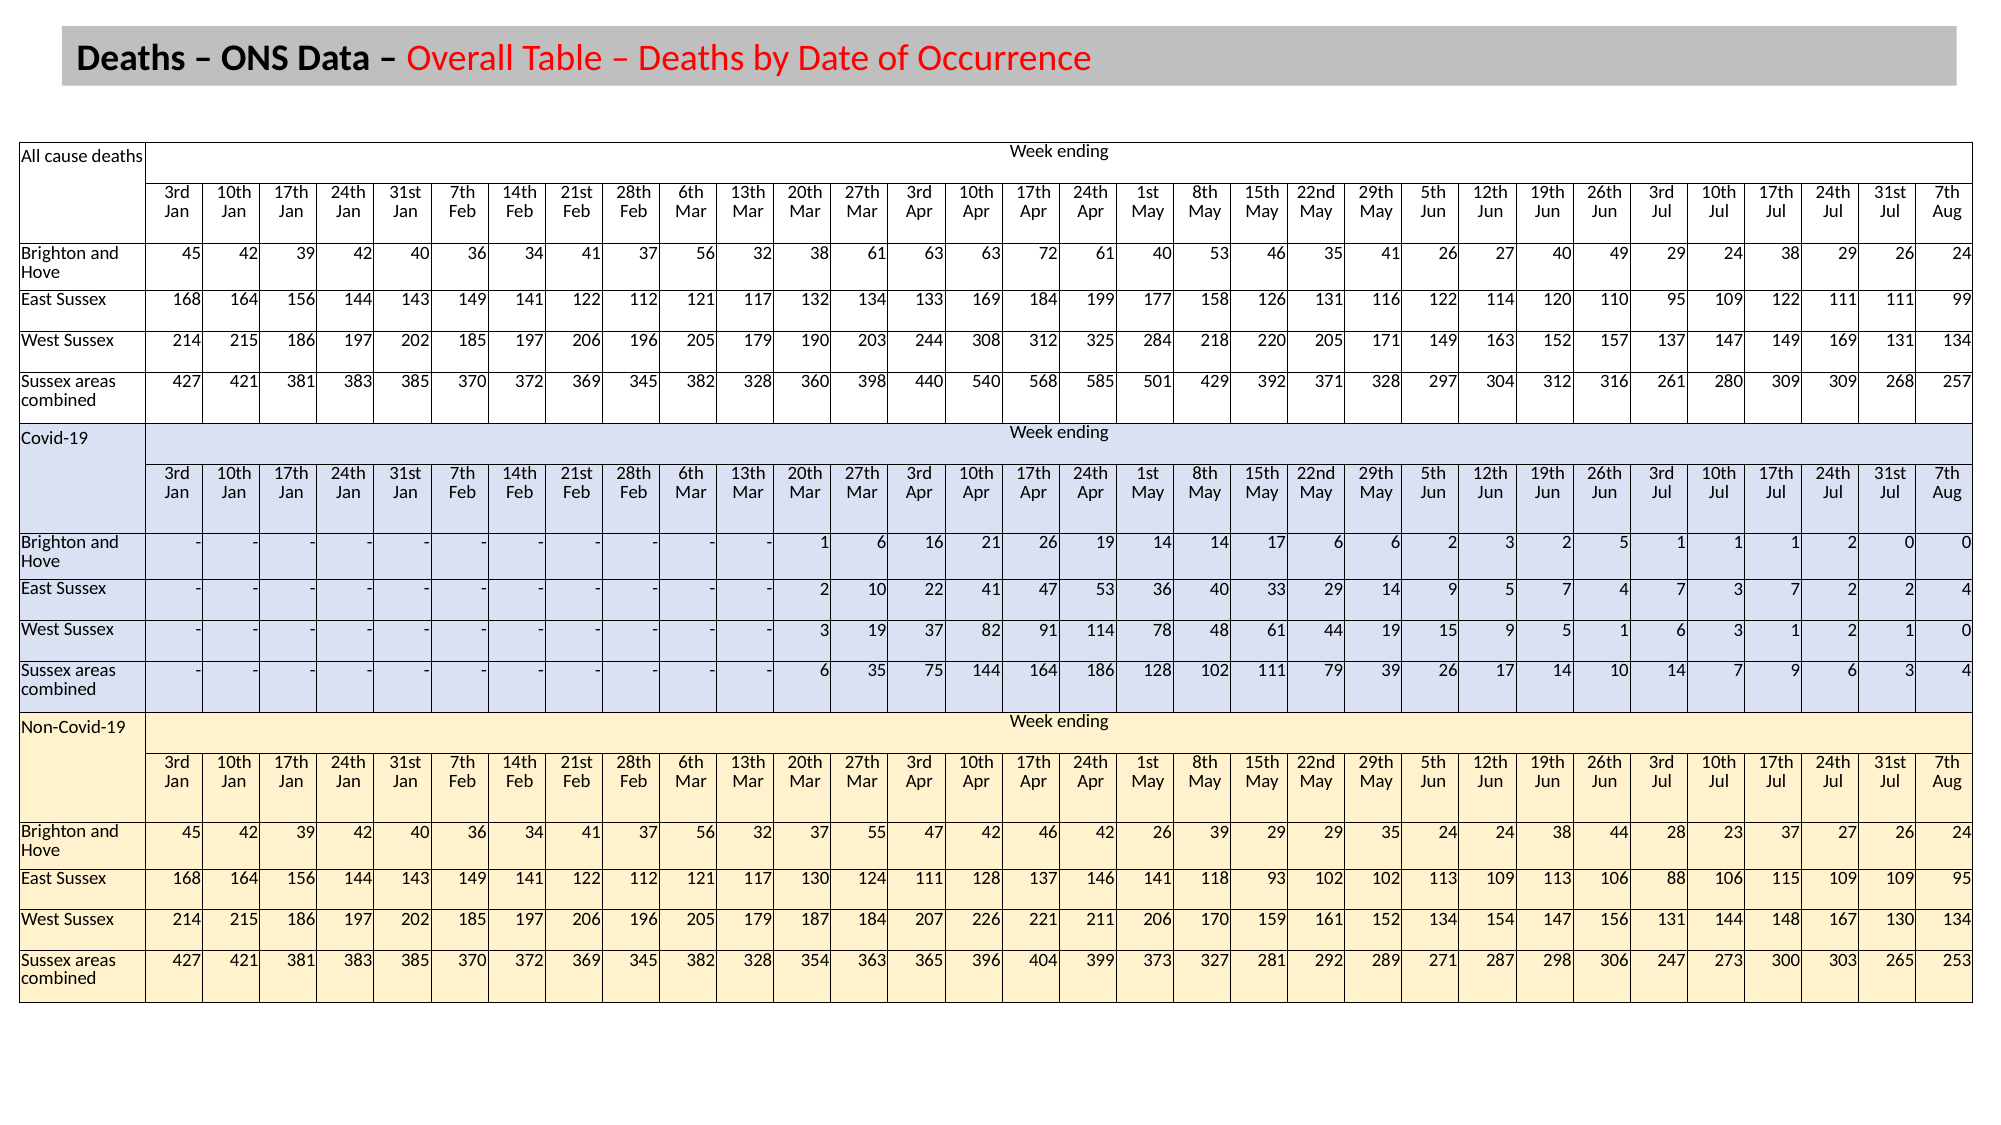

Deaths – ONS Data – Overall Table – Deaths by Date of Occurrence
| All cause deaths | Week ending |  |  |  |  |  |  |  |  |  |  |  |  |  |  |  |  |  |  |  |  |  |  |  |  |  |  |  |  |  |  |  |
| --- | --- | --- | --- | --- | --- | --- | --- | --- | --- | --- | --- | --- | --- | --- | --- | --- | --- | --- | --- | --- | --- | --- | --- | --- | --- | --- | --- | --- | --- | --- | --- | --- |
|  | 3rd Jan | 10th Jan | 17th Jan | 24th Jan | 31st Jan | 7th Feb | 14th Feb | 21st Feb | 28th Feb | 6th Mar | 13th Mar | 20th Mar | 27th Mar | 3rd Apr | 10th Apr | 17th Apr | 24th Apr | 1st May | 8th May | 15th May | 22nd May | 29th May | 5th Jun | 12th Jun | 19th Jun | 26th Jun | 3rd Jul | 10th Jul | 17th Jul | 24th Jul | 31st Jul | 7th Aug |
| Brighton and Hove | 45 | 42 | 39 | 42 | 40 | 36 | 34 | 41 | 37 | 56 | 32 | 38 | 61 | 63 | 63 | 72 | 61 | 40 | 53 | 46 | 35 | 41 | 26 | 27 | 40 | 49 | 29 | 24 | 38 | 29 | 26 | 24 |
| East Sussex | 168 | 164 | 156 | 144 | 143 | 149 | 141 | 122 | 112 | 121 | 117 | 132 | 134 | 133 | 169 | 184 | 199 | 177 | 158 | 126 | 131 | 116 | 122 | 114 | 120 | 110 | 95 | 109 | 122 | 111 | 111 | 99 |
| West Sussex | 214 | 215 | 186 | 197 | 202 | 185 | 197 | 206 | 196 | 205 | 179 | 190 | 203 | 244 | 308 | 312 | 325 | 284 | 218 | 220 | 205 | 171 | 149 | 163 | 152 | 157 | 137 | 147 | 149 | 169 | 131 | 134 |
| Sussex areas combined | 427 | 421 | 381 | 383 | 385 | 370 | 372 | 369 | 345 | 382 | 328 | 360 | 398 | 440 | 540 | 568 | 585 | 501 | 429 | 392 | 371 | 328 | 297 | 304 | 312 | 316 | 261 | 280 | 309 | 309 | 268 | 257 |
| Covid-19 | Week ending |  |  |  |  |  |  |  |  |  |  |  |  |  |  |  |  |  |  |  |  |  |  |  |  |  |  |  |  |  |  |  |
|  | 3rd Jan | 10th Jan | 17th Jan | 24th Jan | 31st Jan | 7th Feb | 14th Feb | 21st Feb | 28th Feb | 6th Mar | 13th Mar | 20th Mar | 27th Mar | 3rd Apr | 10th Apr | 17th Apr | 24th Apr | 1st May | 8th May | 15th May | 22nd May | 29th May | 5th Jun | 12th Jun | 19th Jun | 26th Jun | 3rd Jul | 10th Jul | 17th Jul | 24th Jul | 31st Jul | 7th Aug |
| Brighton and Hove | - | - | - | - | - | - | - | - | - | - | - | 1 | 6 | 16 | 21 | 26 | 19 | 14 | 14 | 17 | 6 | 6 | 2 | 3 | 2 | 5 | 1 | 1 | 1 | 2 | 0 | 0 |
| East Sussex | - | - | - | - | - | - | - | - | - | - | - | 2 | 10 | 22 | 41 | 47 | 53 | 36 | 40 | 33 | 29 | 14 | 9 | 5 | 7 | 4 | 7 | 3 | 7 | 2 | 2 | 4 |
| West Sussex | - | - | - | - | - | - | - | - | - | - | - | 3 | 19 | 37 | 82 | 91 | 114 | 78 | 48 | 61 | 44 | 19 | 15 | 9 | 5 | 1 | 6 | 3 | 1 | 2 | 1 | 0 |
| Sussex areas combined | - | - | - | - | - | - | - | - | - | - | - | 6 | 35 | 75 | 144 | 164 | 186 | 128 | 102 | 111 | 79 | 39 | 26 | 17 | 14 | 10 | 14 | 7 | 9 | 6 | 3 | 4 |
| Non-Covid-19 | Week ending |  |  |  |  |  |  |  |  |  |  |  |  |  |  |  |  |  |  |  |  |  |  |  |  |  |  |  |  |  |  |  |
|  | 3rd Jan | 10th Jan | 17th Jan | 24th Jan | 31st Jan | 7th Feb | 14th Feb | 21st Feb | 28th Feb | 6th Mar | 13th Mar | 20th Mar | 27th Mar | 3rd Apr | 10th Apr | 17th Apr | 24th Apr | 1st May | 8th May | 15th May | 22nd May | 29th May | 5th Jun | 12th Jun | 19th Jun | 26th Jun | 3rd Jul | 10th Jul | 17th Jul | 24th Jul | 31st Jul | 7th Aug |
| Brighton and Hove | 45 | 42 | 39 | 42 | 40 | 36 | 34 | 41 | 37 | 56 | 32 | 37 | 55 | 47 | 42 | 46 | 42 | 26 | 39 | 29 | 29 | 35 | 24 | 24 | 38 | 44 | 28 | 23 | 37 | 27 | 26 | 24 |
| East Sussex | 168 | 164 | 156 | 144 | 143 | 149 | 141 | 122 | 112 | 121 | 117 | 130 | 124 | 111 | 128 | 137 | 146 | 141 | 118 | 93 | 102 | 102 | 113 | 109 | 113 | 106 | 88 | 106 | 115 | 109 | 109 | 95 |
| West Sussex | 214 | 215 | 186 | 197 | 202 | 185 | 197 | 206 | 196 | 205 | 179 | 187 | 184 | 207 | 226 | 221 | 211 | 206 | 170 | 159 | 161 | 152 | 134 | 154 | 147 | 156 | 131 | 144 | 148 | 167 | 130 | 134 |
| Sussex areas combined | 427 | 421 | 381 | 383 | 385 | 370 | 372 | 369 | 345 | 382 | 328 | 354 | 363 | 365 | 396 | 404 | 399 | 373 | 327 | 281 | 292 | 289 | 271 | 287 | 298 | 306 | 247 | 273 | 300 | 303 | 265 | 253 |